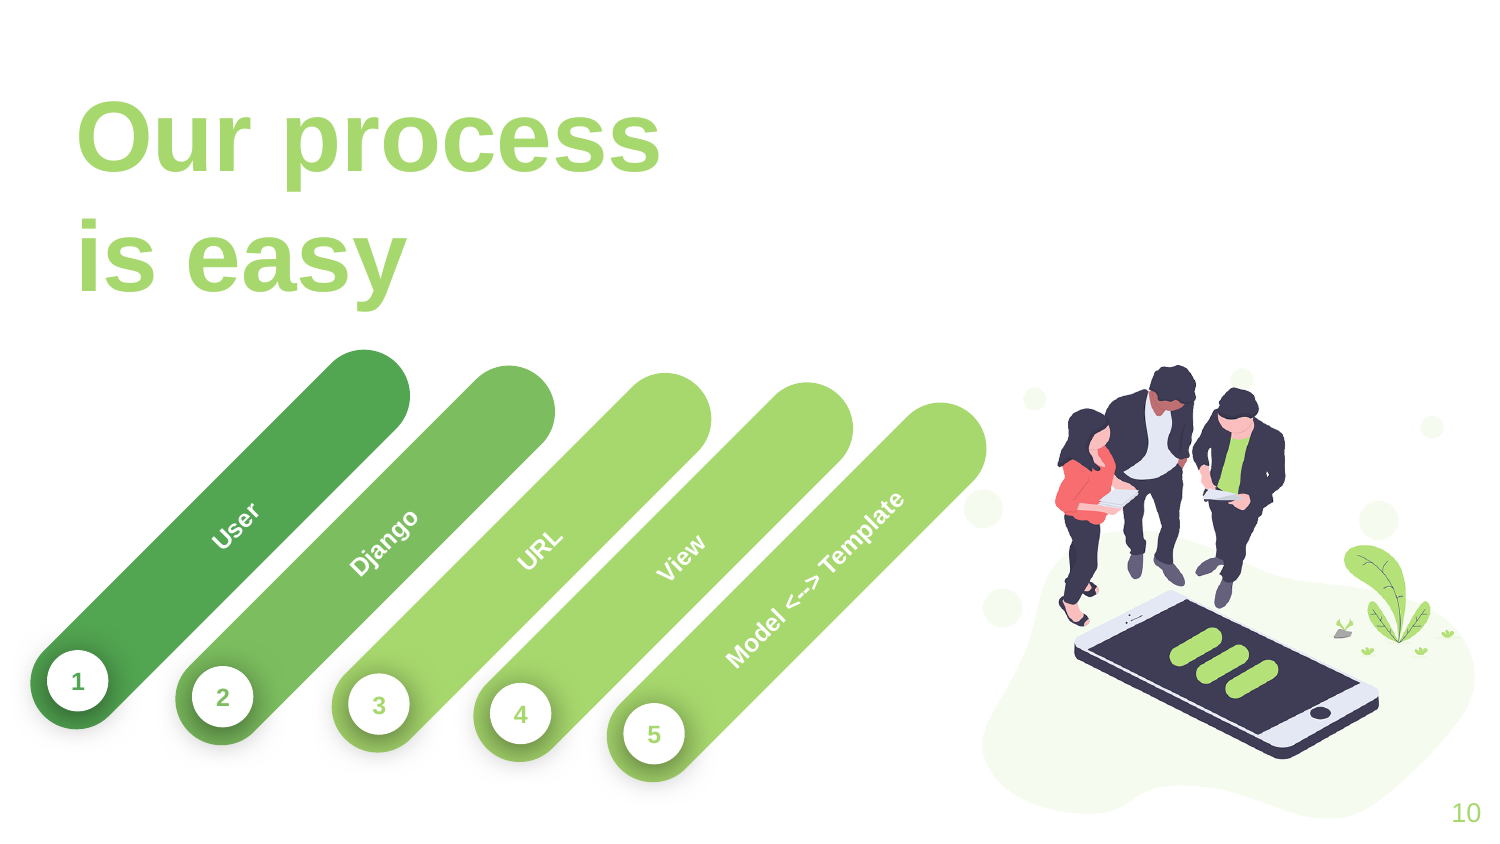

# Our process is easy

User
1

Django
2

URL
3

View
4

Model <--> Template
5
10